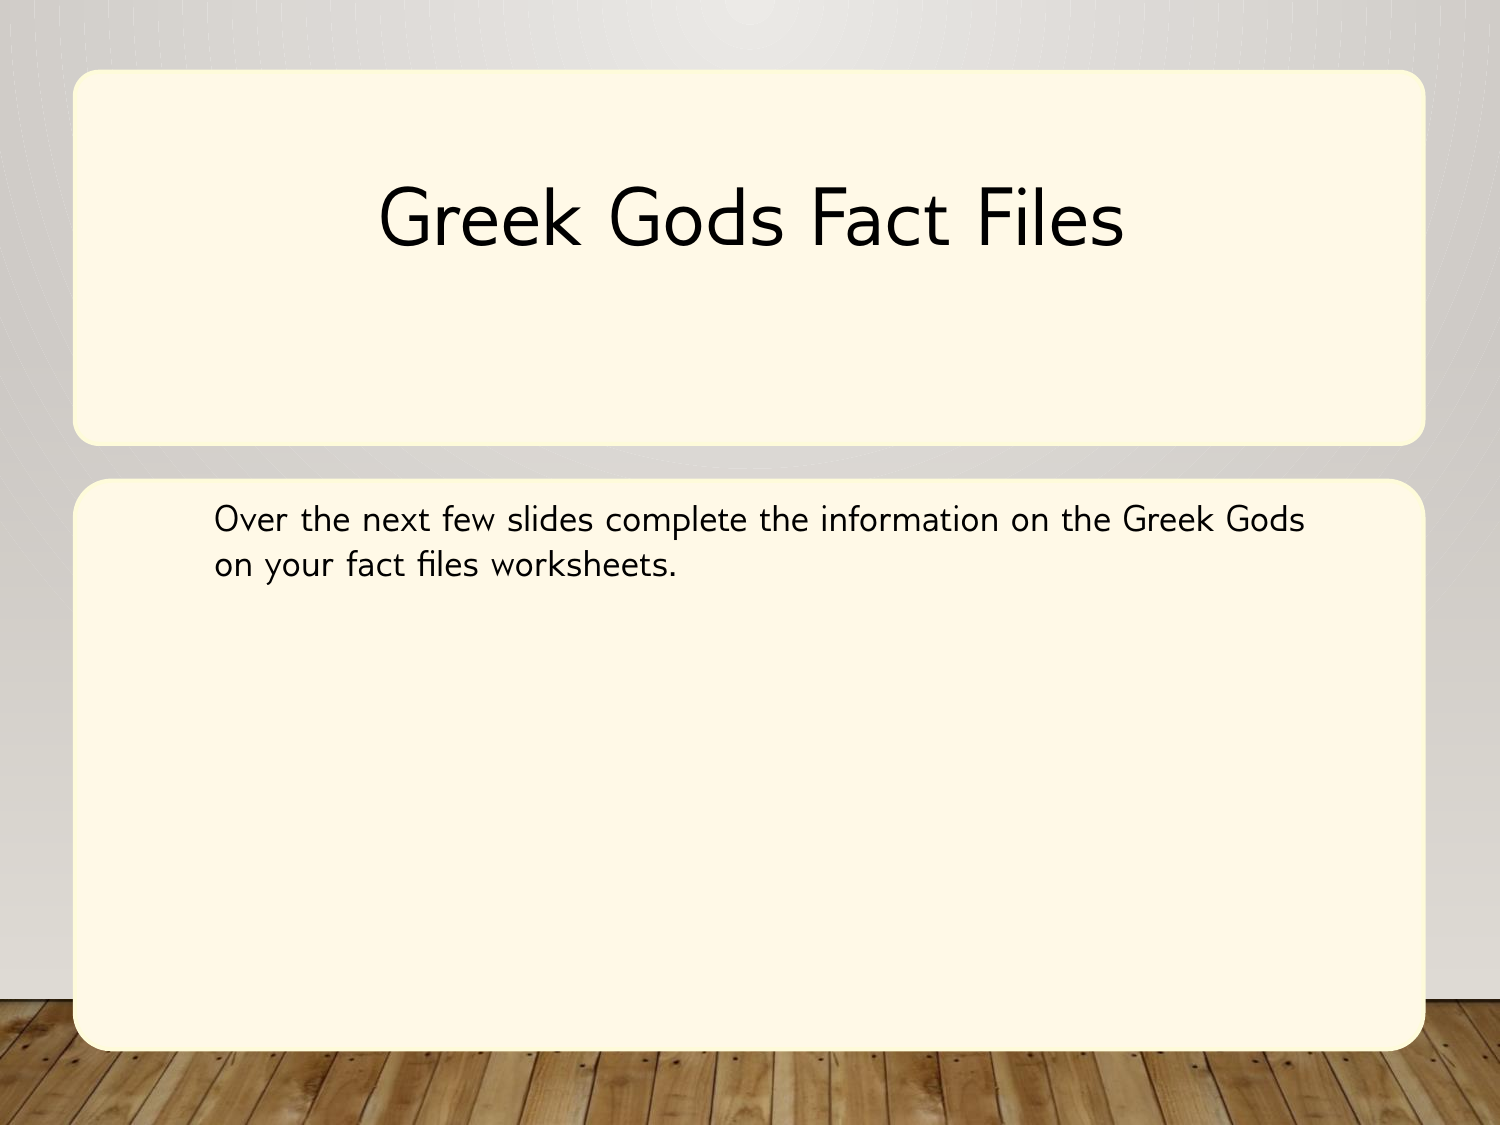

Greek Gods Fact Files
Over the next few slides complete the information on the Greek Gods on your fact files worksheets.